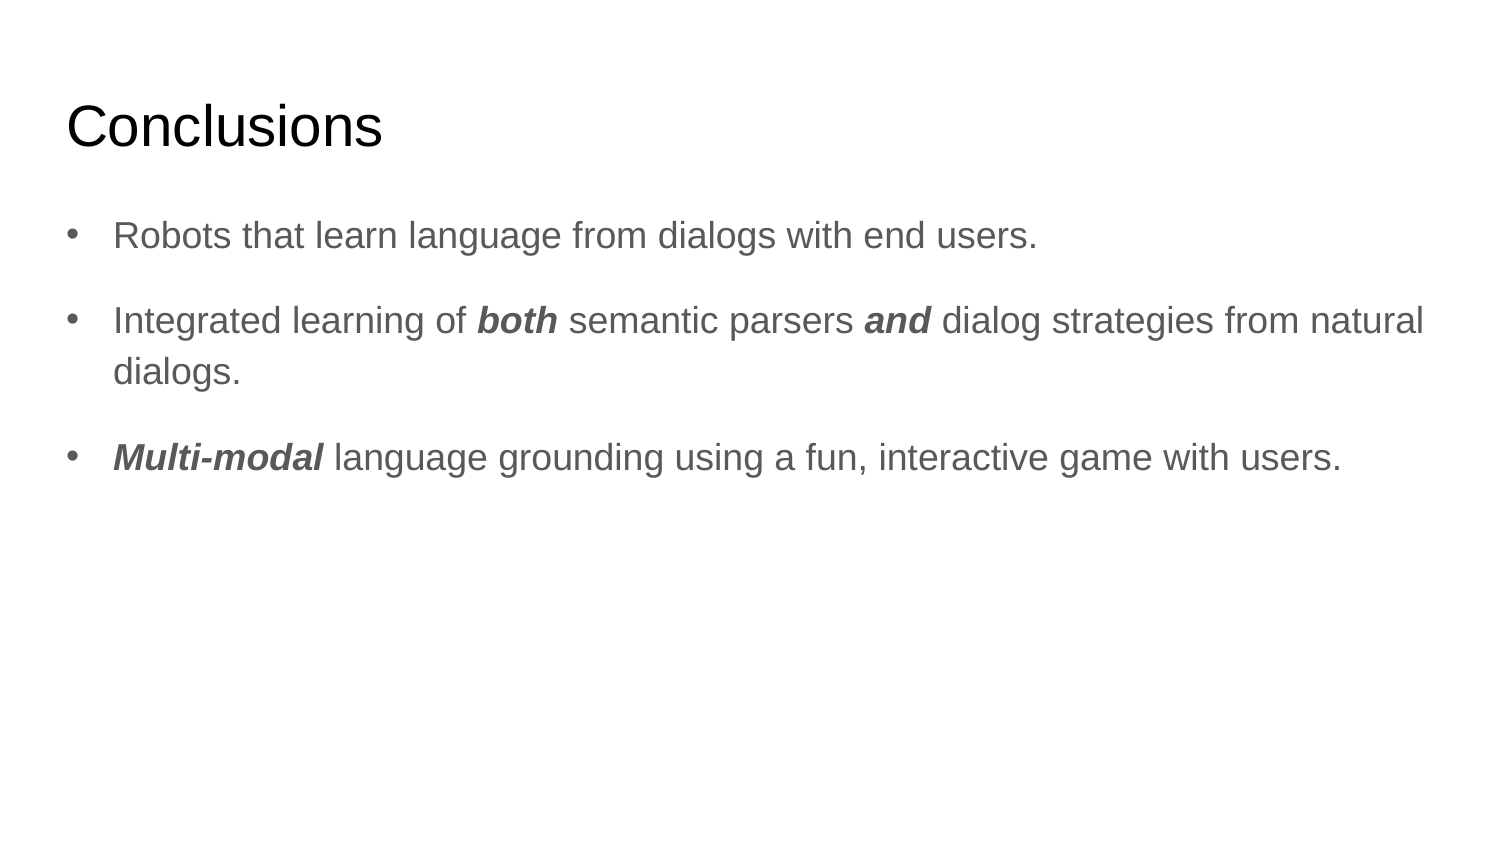

# Conclusions
Robots that learn language from dialogs with end users.
Integrated learning of both semantic parsers and dialog strategies from natural dialogs.
Multi-modal language grounding using a fun, interactive game with users.